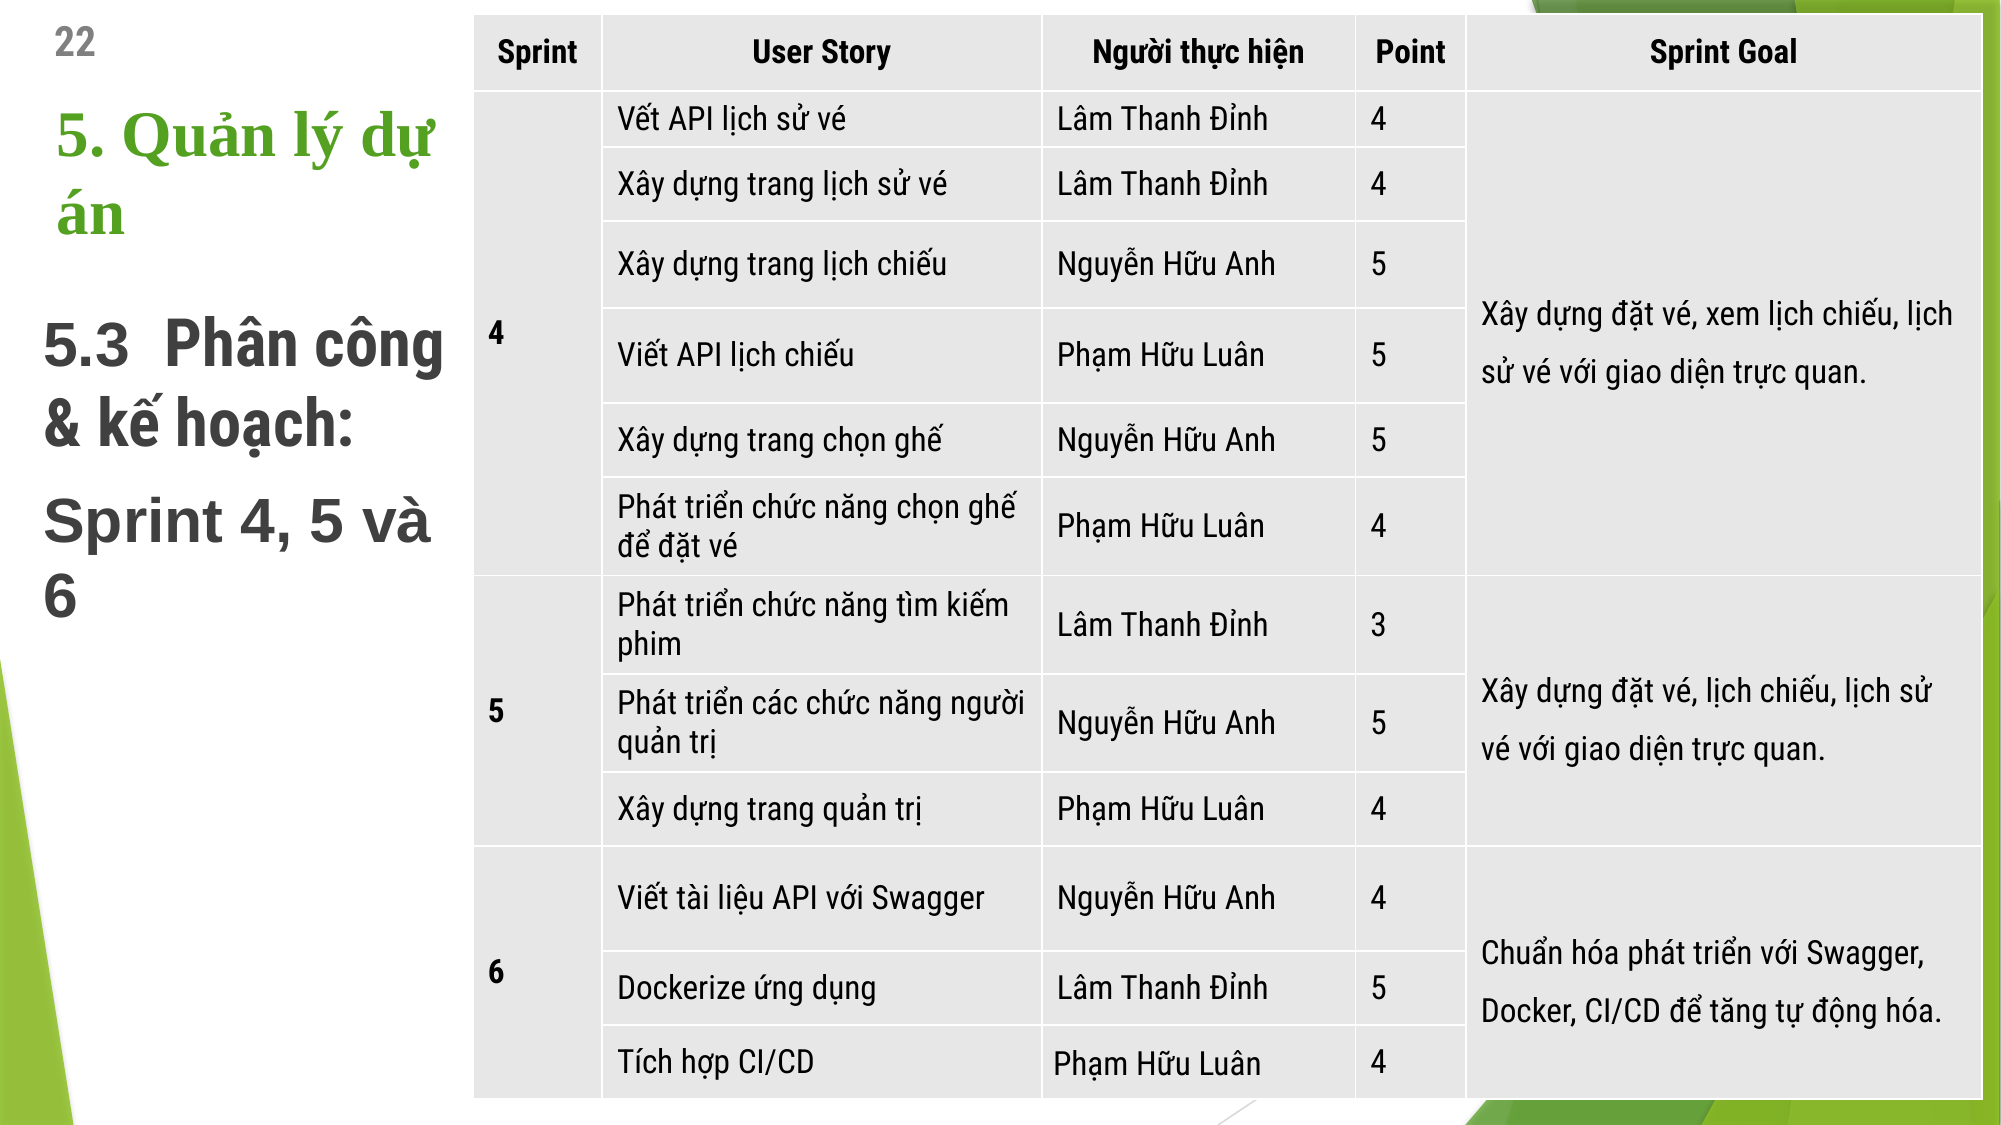

22
| Sprint | User Story | Người thực hiện | Point | Sprint Goal |
| --- | --- | --- | --- | --- |
| 4 | Vết API lịch sử vé | Lâm Thanh Đỉnh | 4 | Xây dựng đặt vé, xem lịch chiếu, lịch sử vé với giao diện trực quan. |
|  | Xây dựng trang lịch sử vé | Lâm Thanh Đỉnh | 4 |  |
|  | Xây dựng trang lịch chiếu | Nguyễn Hữu Anh | 5 |  |
|  | Viết API lịch chiếu | Phạm Hữu Luân | 5 |  |
|  | Xây dựng trang chọn ghế | Nguyễn Hữu Anh | 5 |  |
|  | Phát triển chức năng chọn ghế để đặt vé | Phạm Hữu Luân | 4 |  |
| 5 | Phát triển chức năng tìm kiếm phim | Lâm Thanh Đỉnh | 3 | Xây dựng đặt vé, lịch chiếu, lịch sử vé với giao diện trực quan. |
|  | Phát triển các chức năng người quản trị | Nguyễn Hữu Anh | 5 |  |
|  | Xây dựng trang quản trị | Phạm Hữu Luân | 4 |  |
| 6 | Viết tài liệu API với Swagger | Nguyễn Hữu Anh | 4 | Chuẩn hóa phát triển với Swagger, Docker, CI/CD để tăng tự động hóa. |
|  | Dockerize ứng dụng | Lâm Thanh Đỉnh | 5 |  |
|  | Tích hợp CI/CD | Phạm Hữu Luân | 4 |  |
# 5. Quản lý dự án
5.3  Phân công & kế hoạch:
Sprint 4, 5 và 6